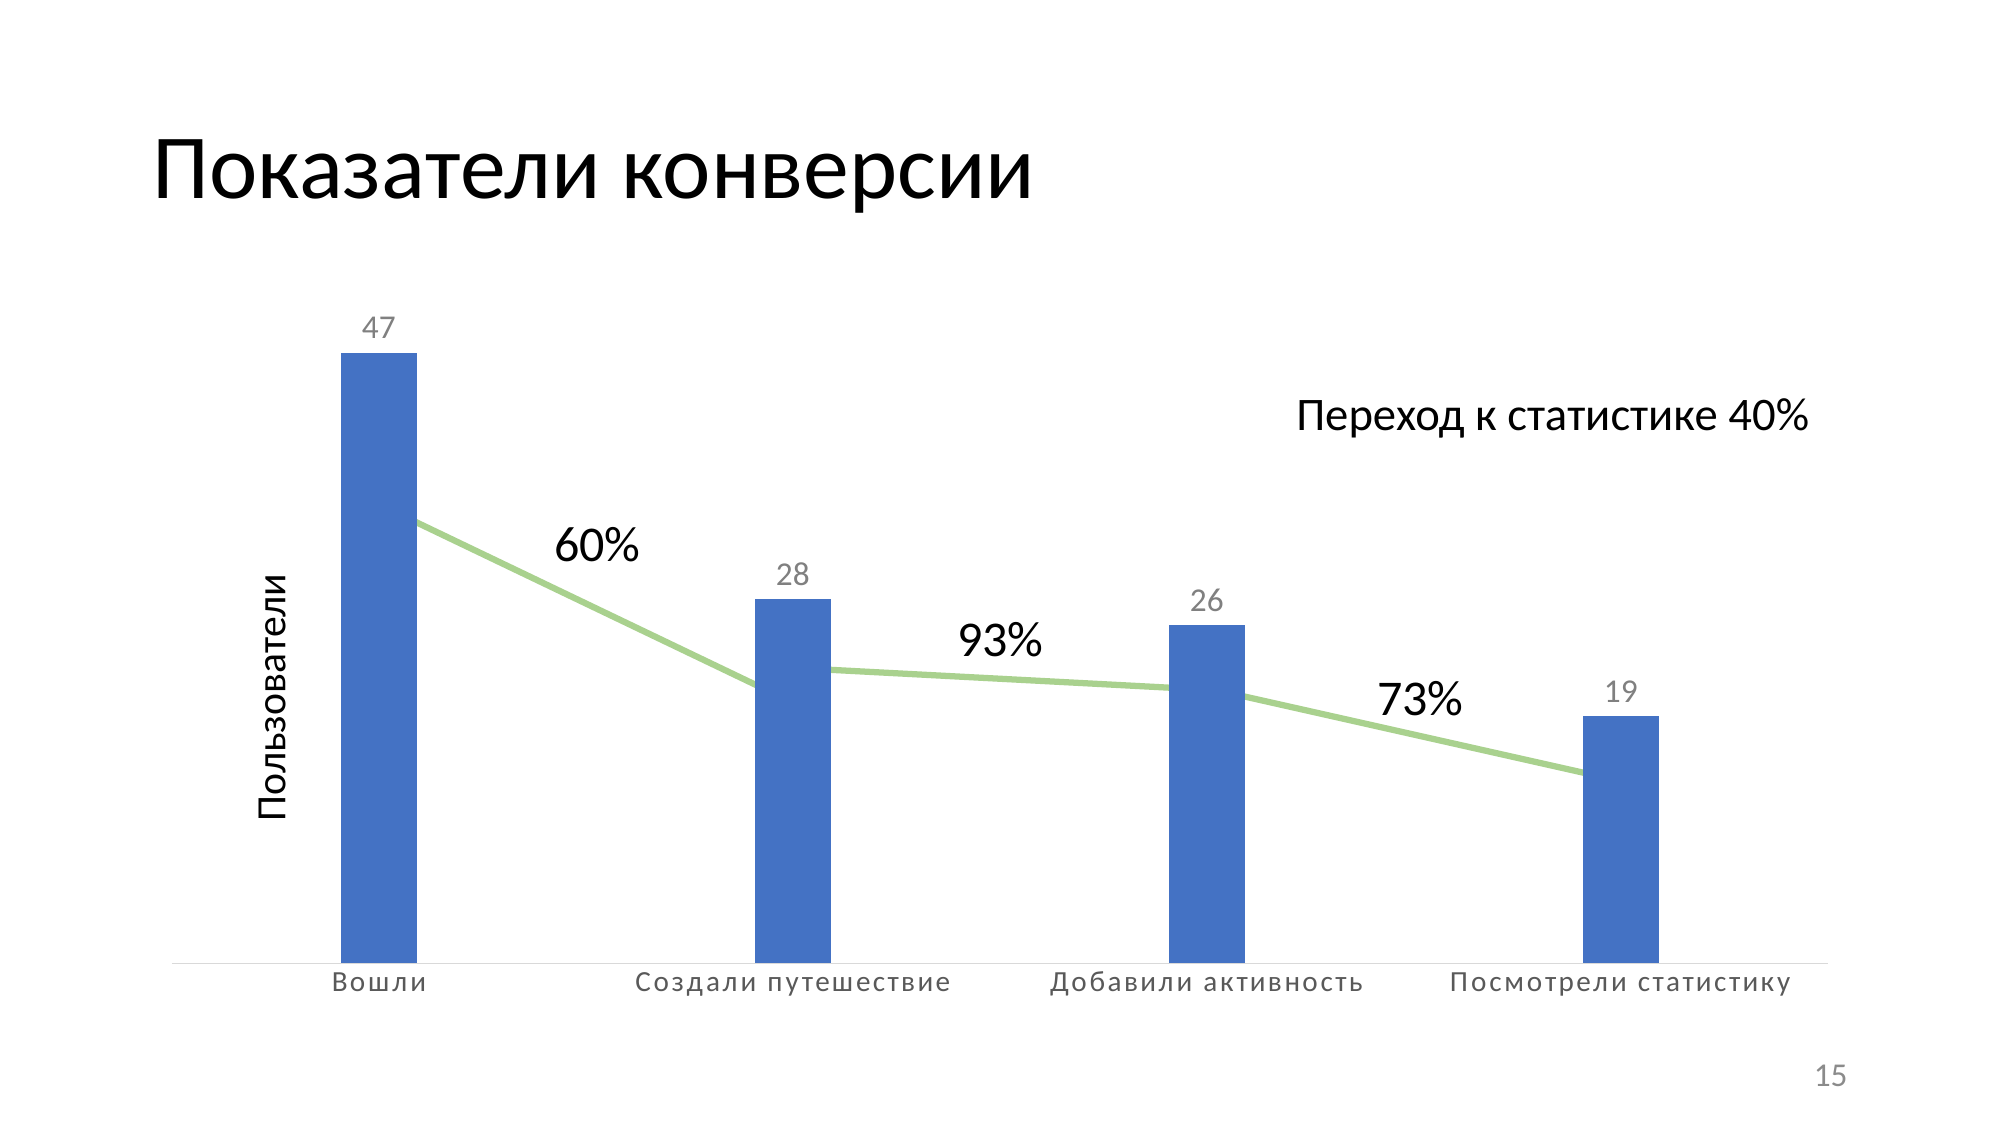

# Показатели конверсии

### Chart

| Category | Пользователи |
|---|---|
| Вошли | 47.0 |
| Создали путешествие | 28.0 |
| Добавили активность | 26.0 |
| Посмотрели статистику | 19.0 |
Переход к статистике 40%

Пользователи
60%
93%
73%
15